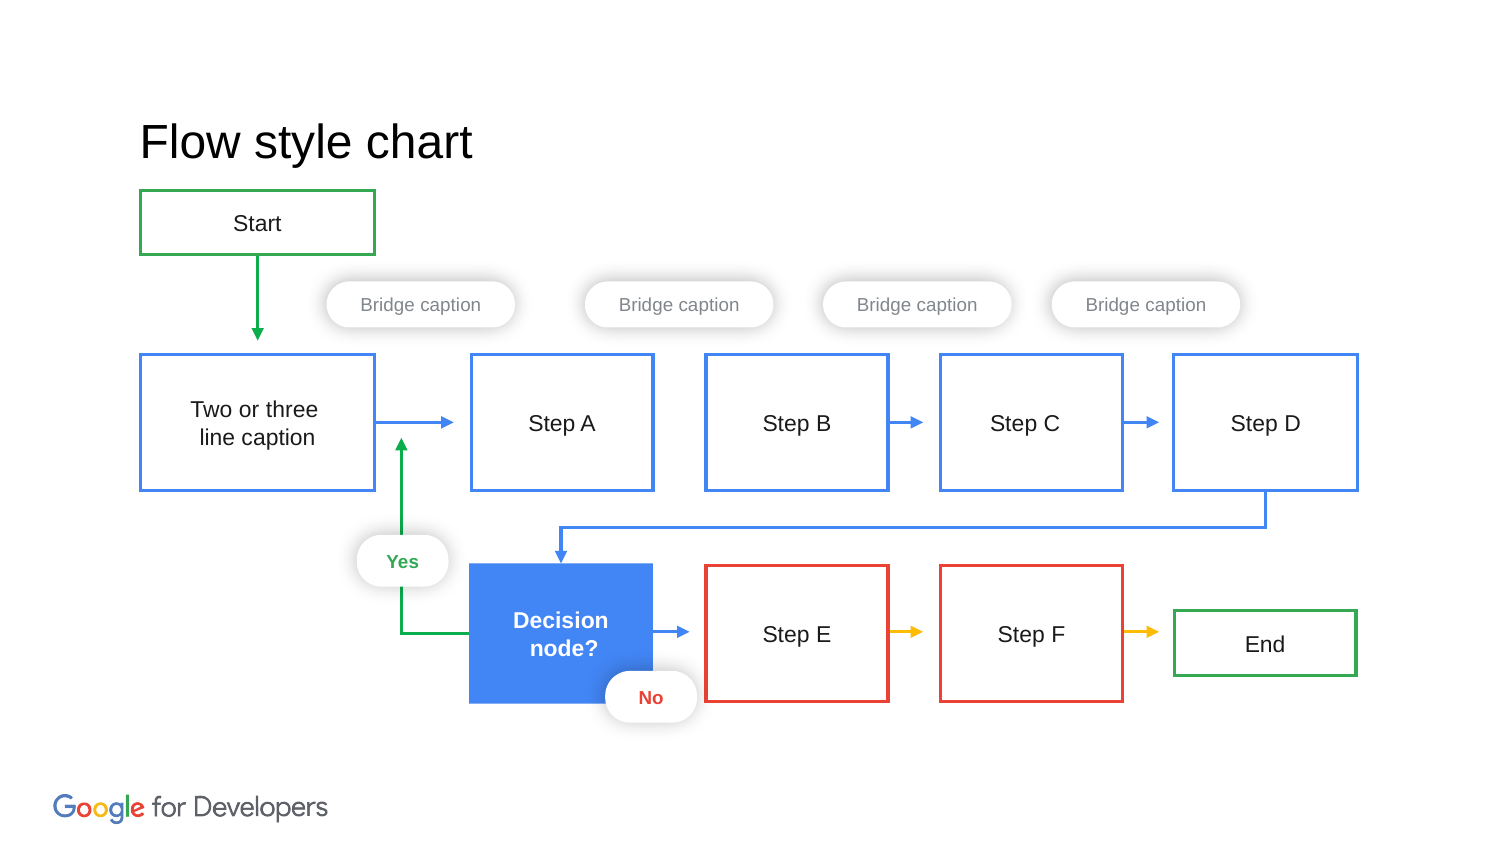

Flow style chart
Start
Bridge caption
Bridge caption
Bridge caption
Bridge caption
Two or three
line caption
Step A
Step B
Step C
Step D

Yes
Decision
 node?
Step E
Step F
End
No